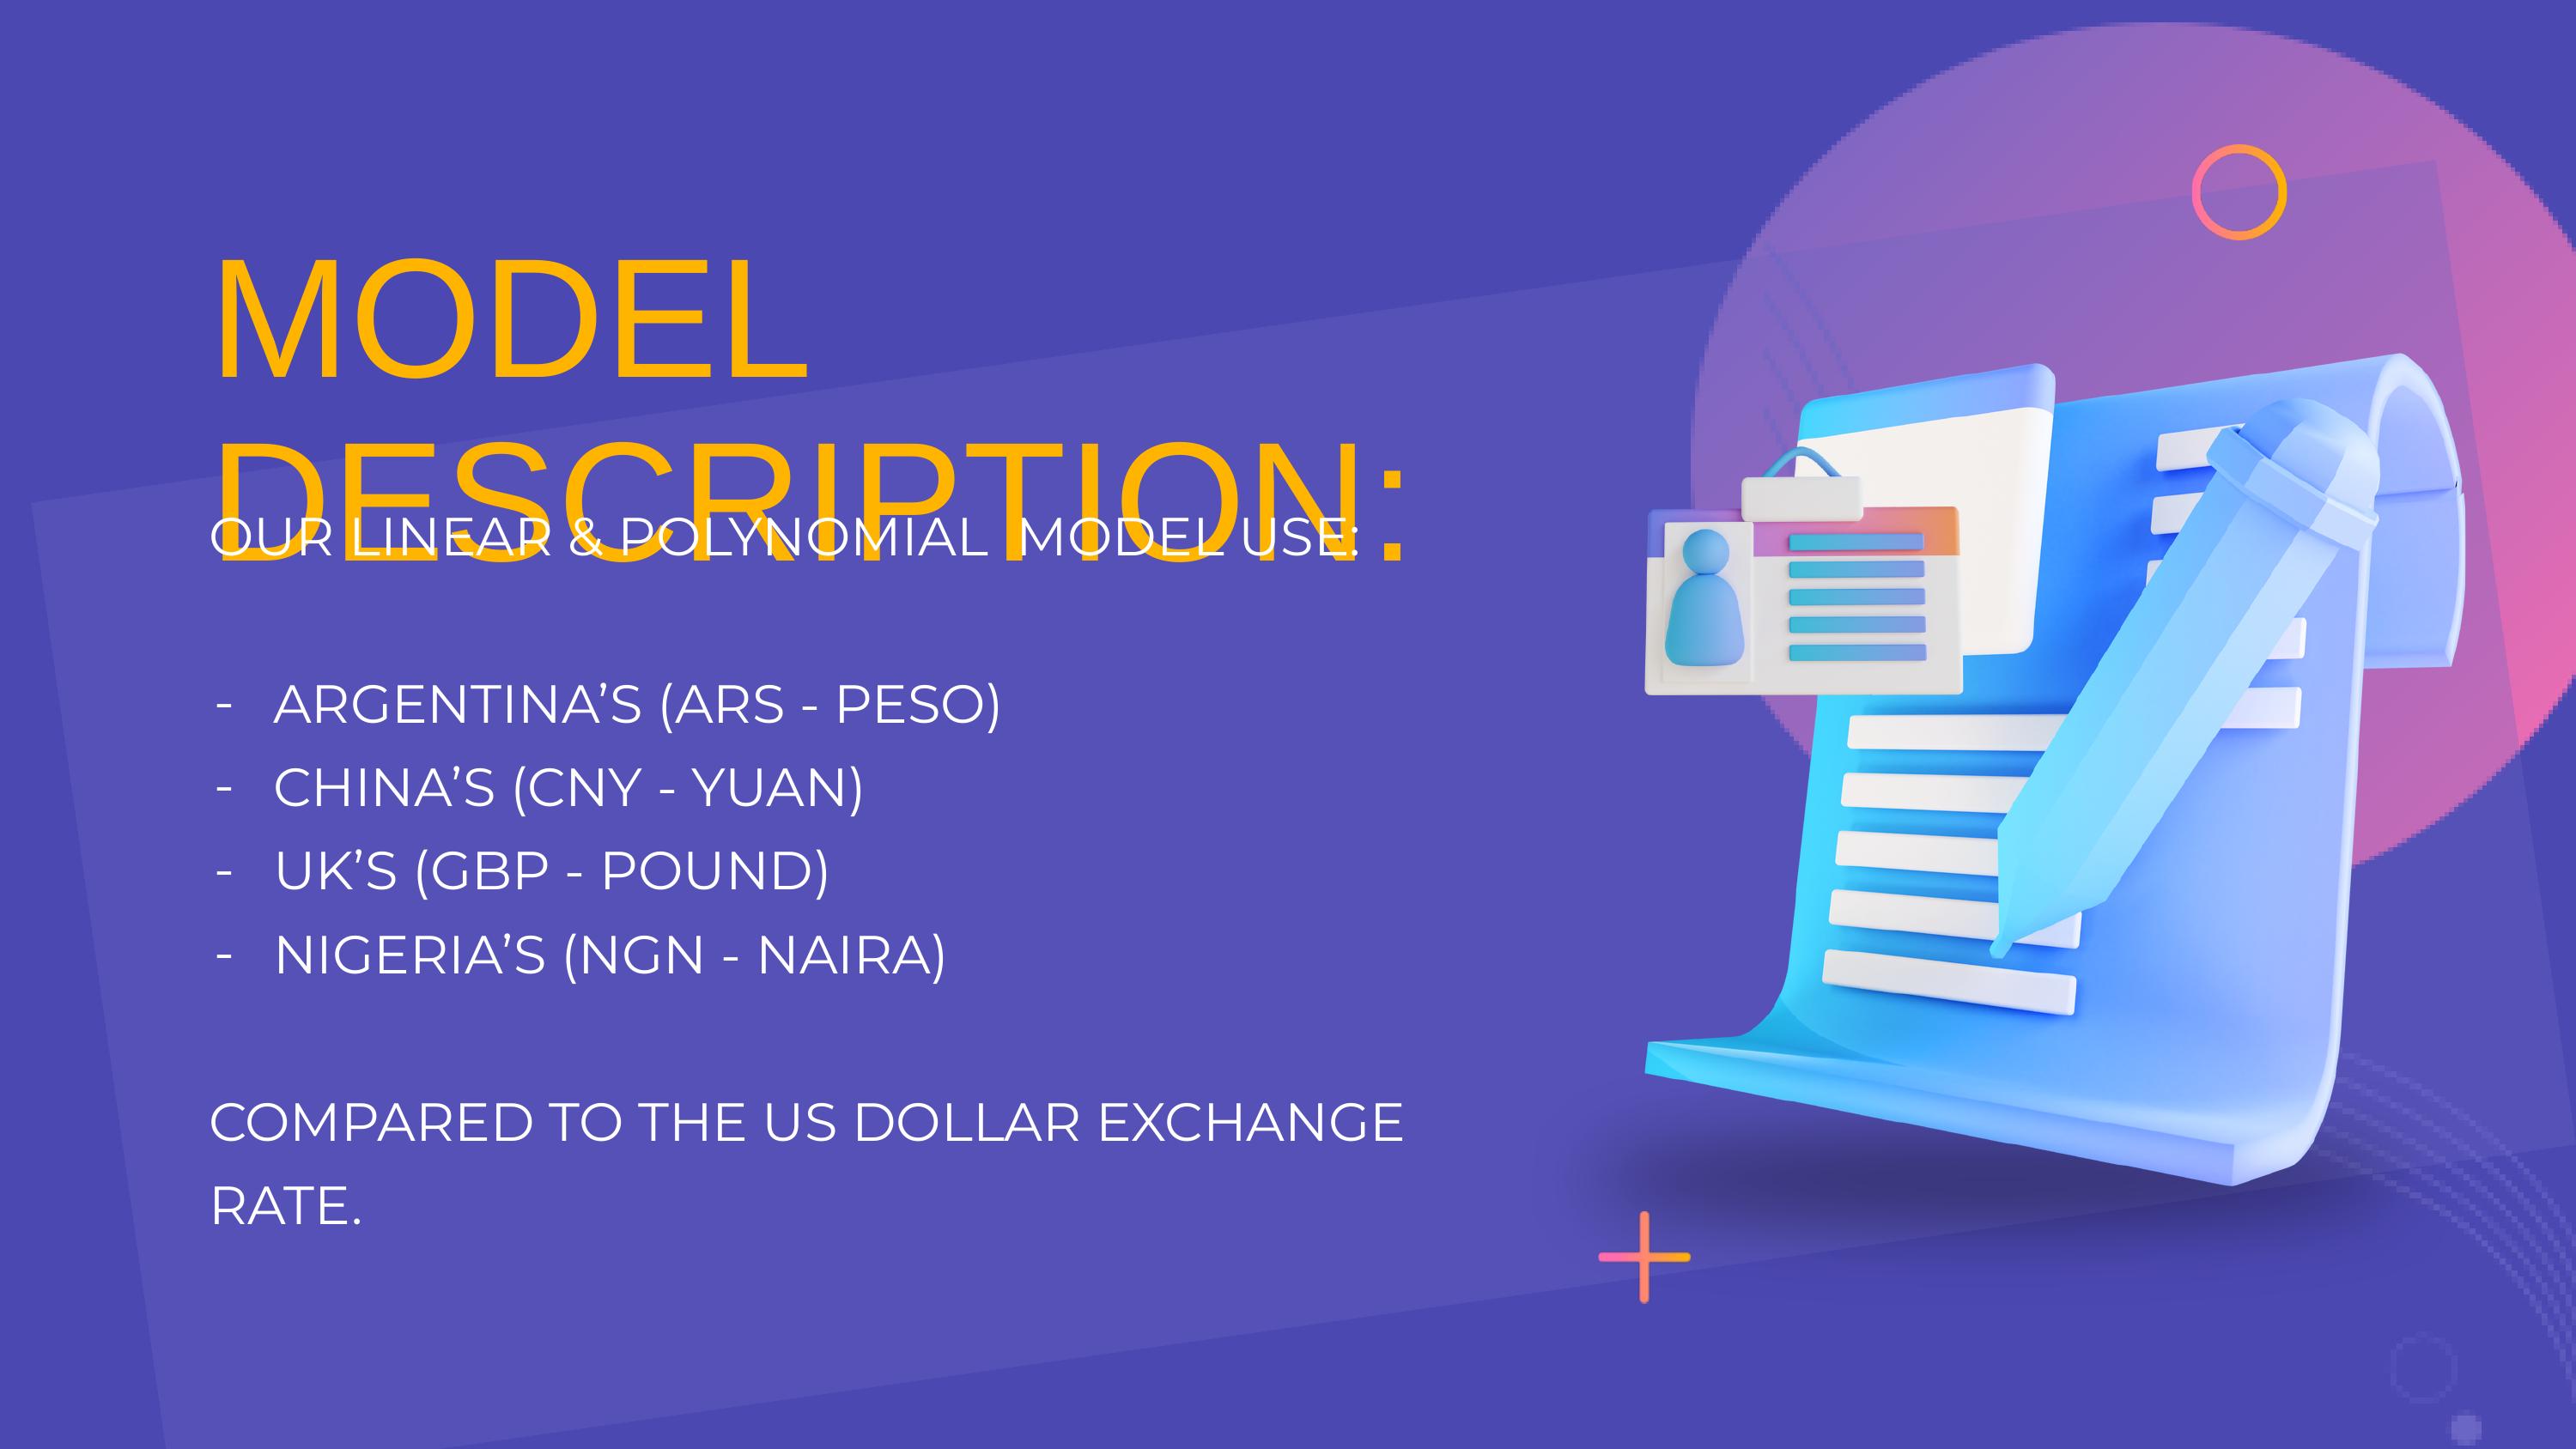

MODEL DESCRIPTION:

OUR LINEAR & POLYNOMIAL  MODEL USE:

ARGENTINA’S (ARS - PESO)
CHINA’S (CNY - YUAN)
UK’S (GBP - POUND)
NIGERIA’S (NGN - NAIRA)

COMPARED TO THE US DOLLAR EXCHANGE RATE.